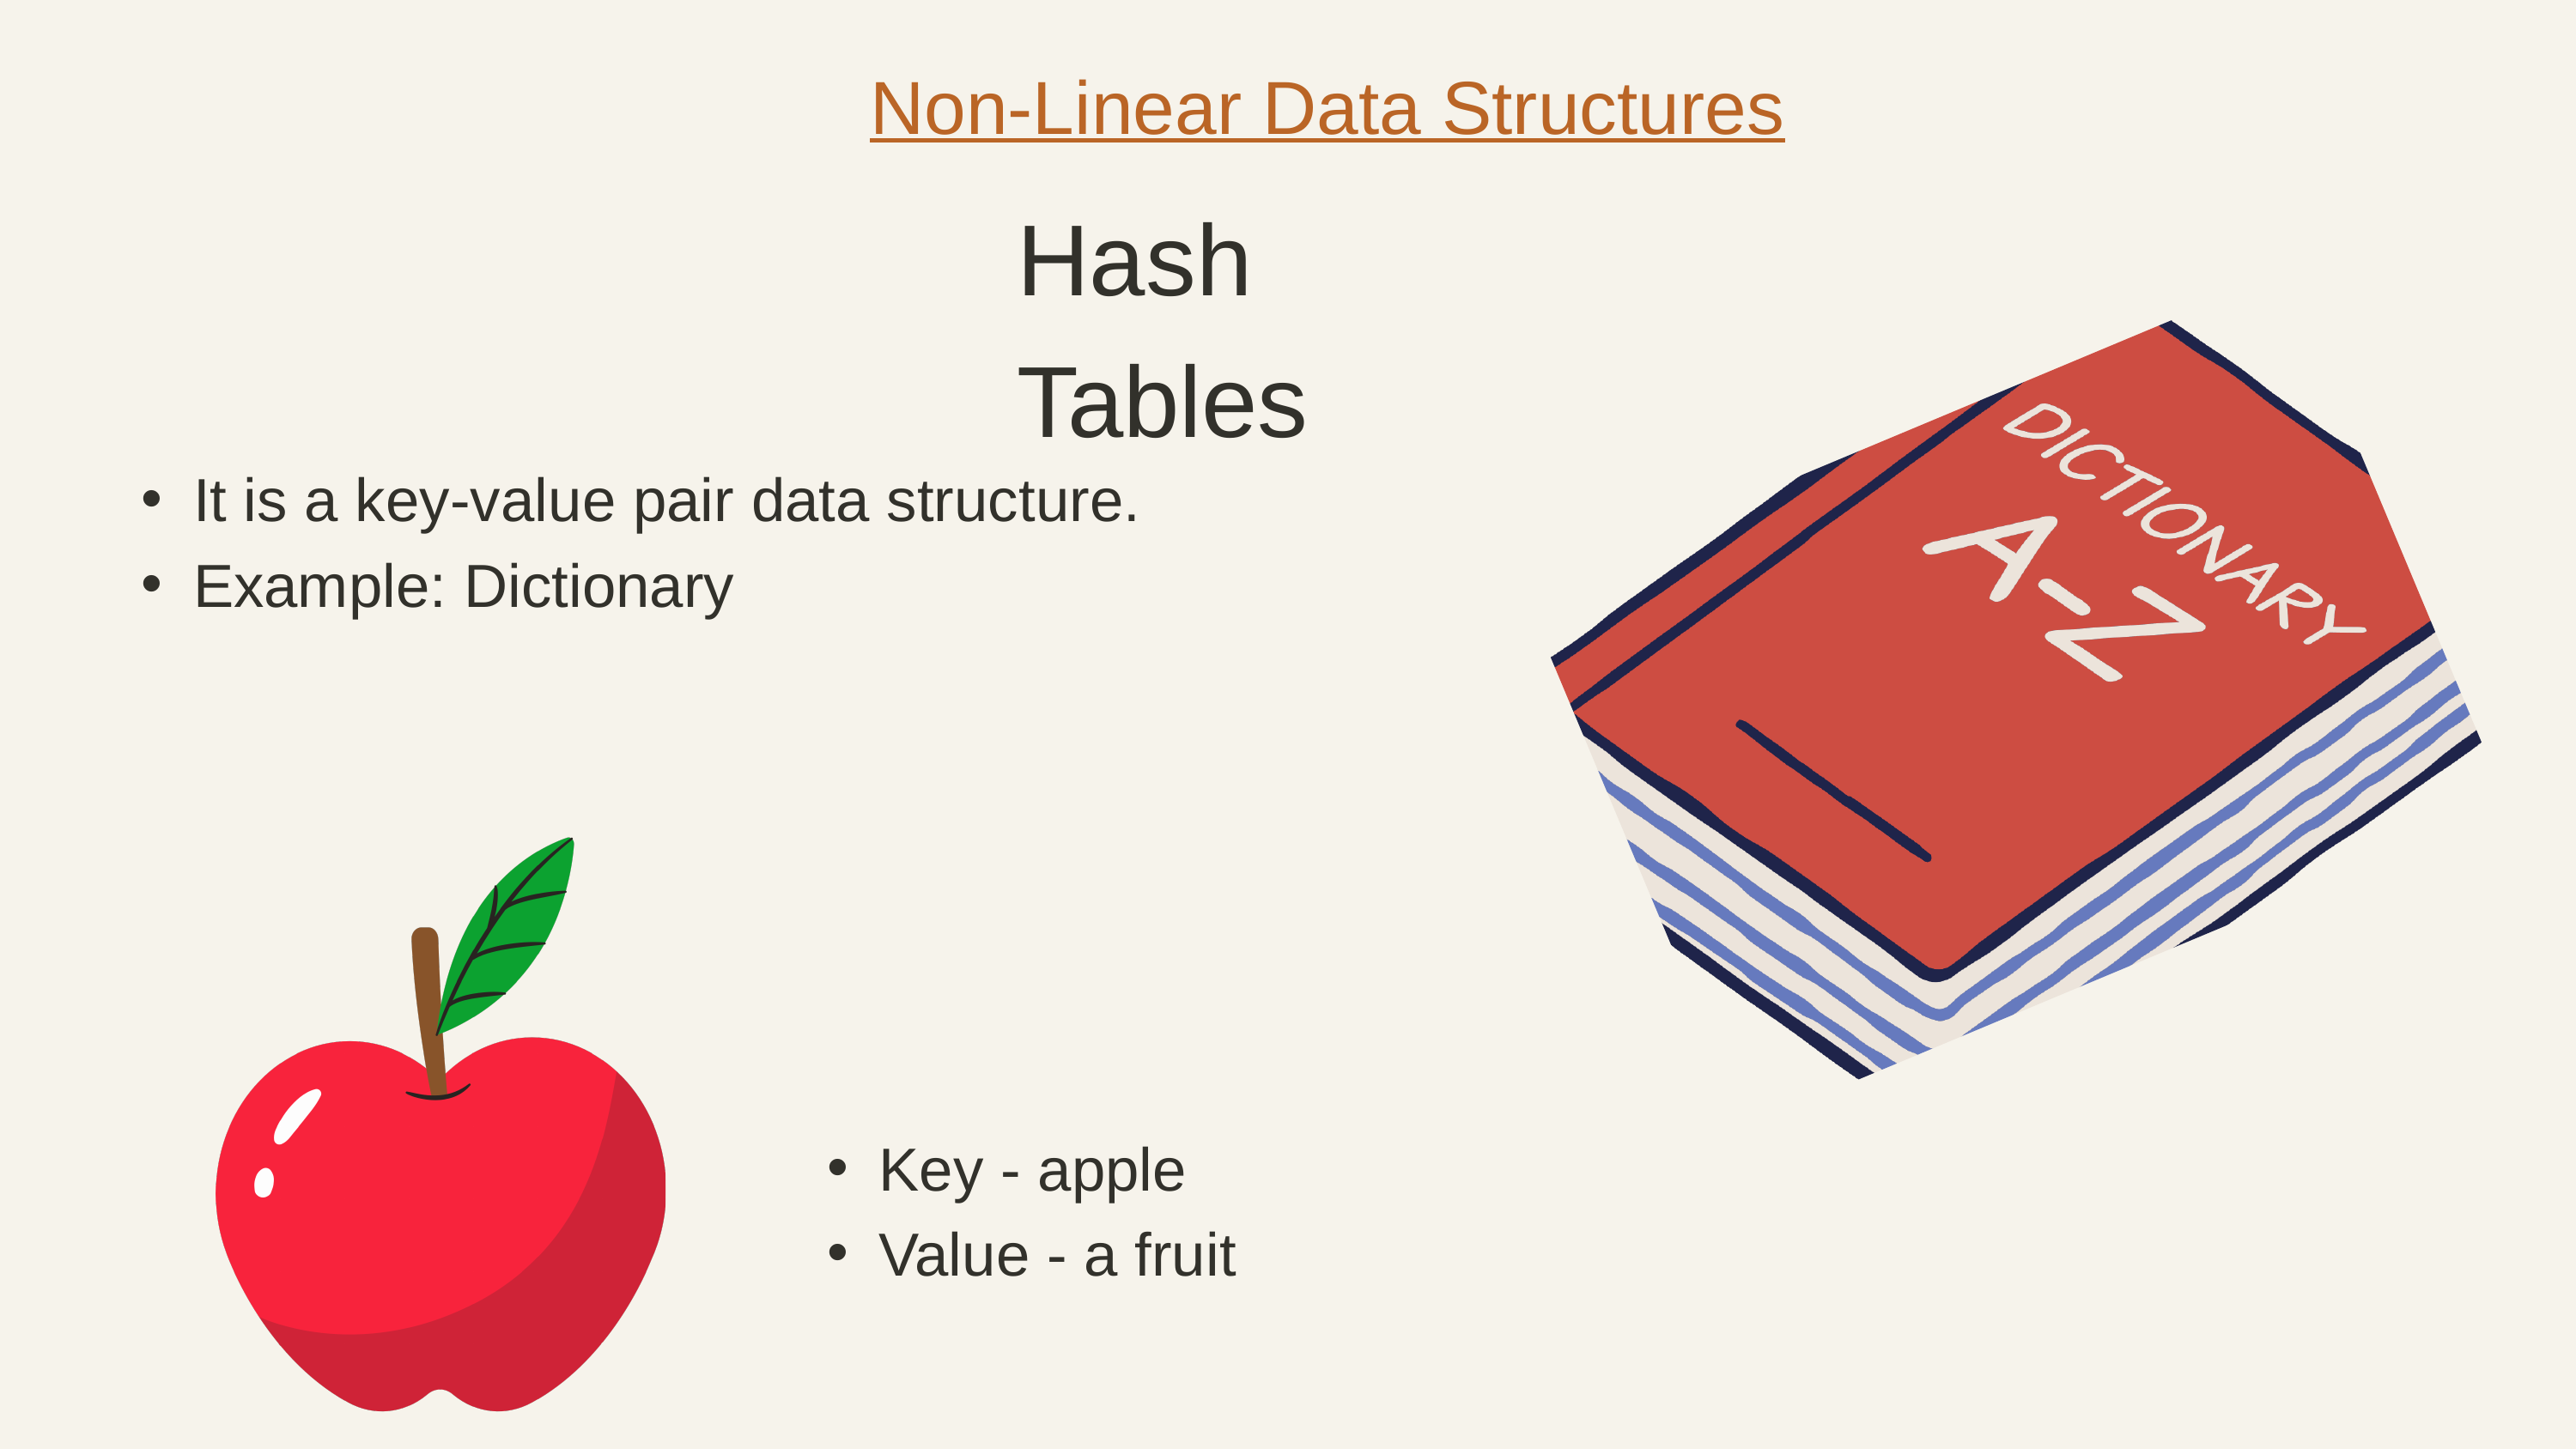

Non-Linear Data Structures
Hash Tables

It is a key-value pair data structure.
Example: Dictionary

Key - apple
Value - a fruit